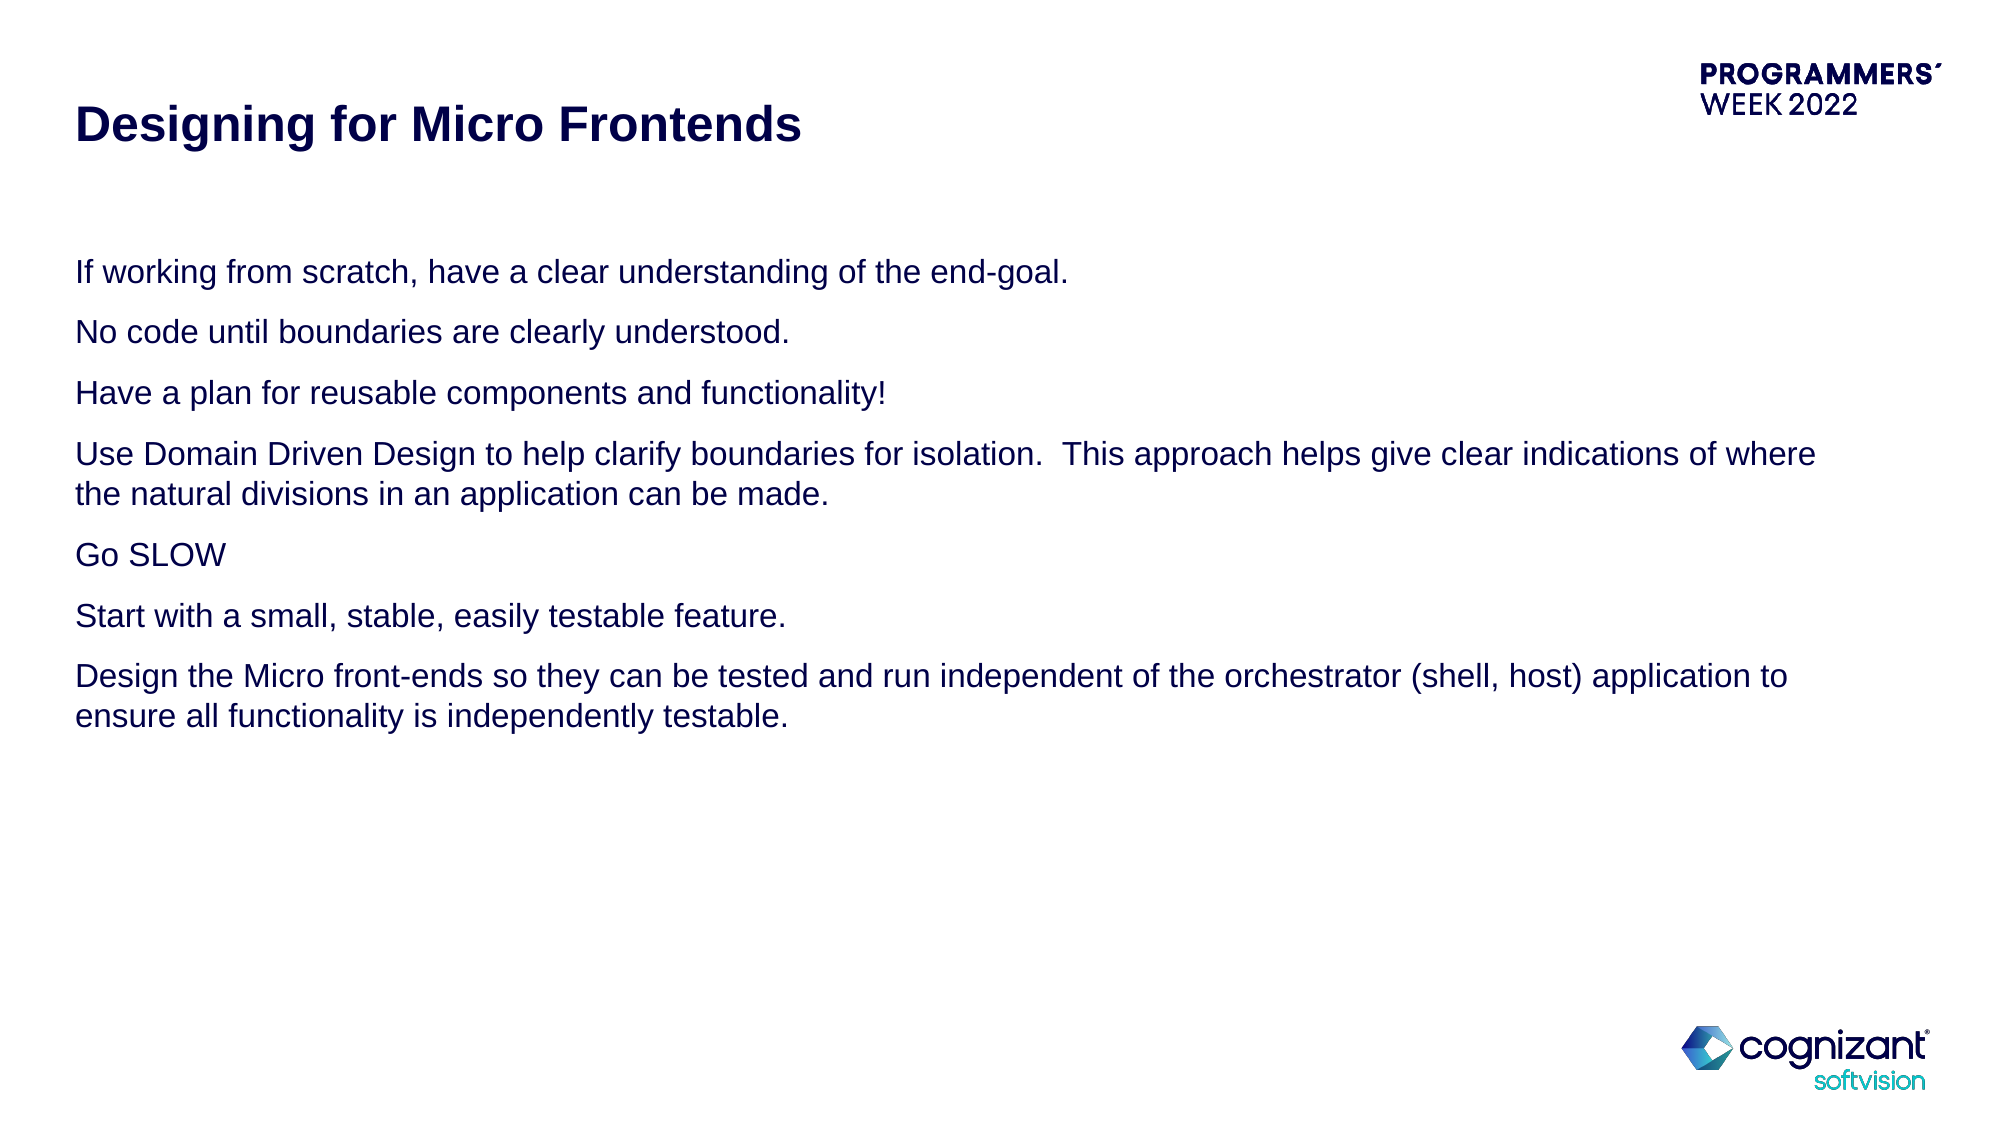

# Designing for Micro Frontends
If working from scratch, have a clear understanding of the end-goal.
No code until boundaries are clearly understood.
Have a plan for reusable components and functionality!
Use Domain Driven Design to help clarify boundaries for isolation.  This approach helps give clear indications of where the natural divisions in an application can be made.
Go SLOW
Start with a small, stable, easily testable feature.
Design the Micro front-ends so they can be tested and run independent of the orchestrator (shell, host) application to ensure all functionality is independently testable.